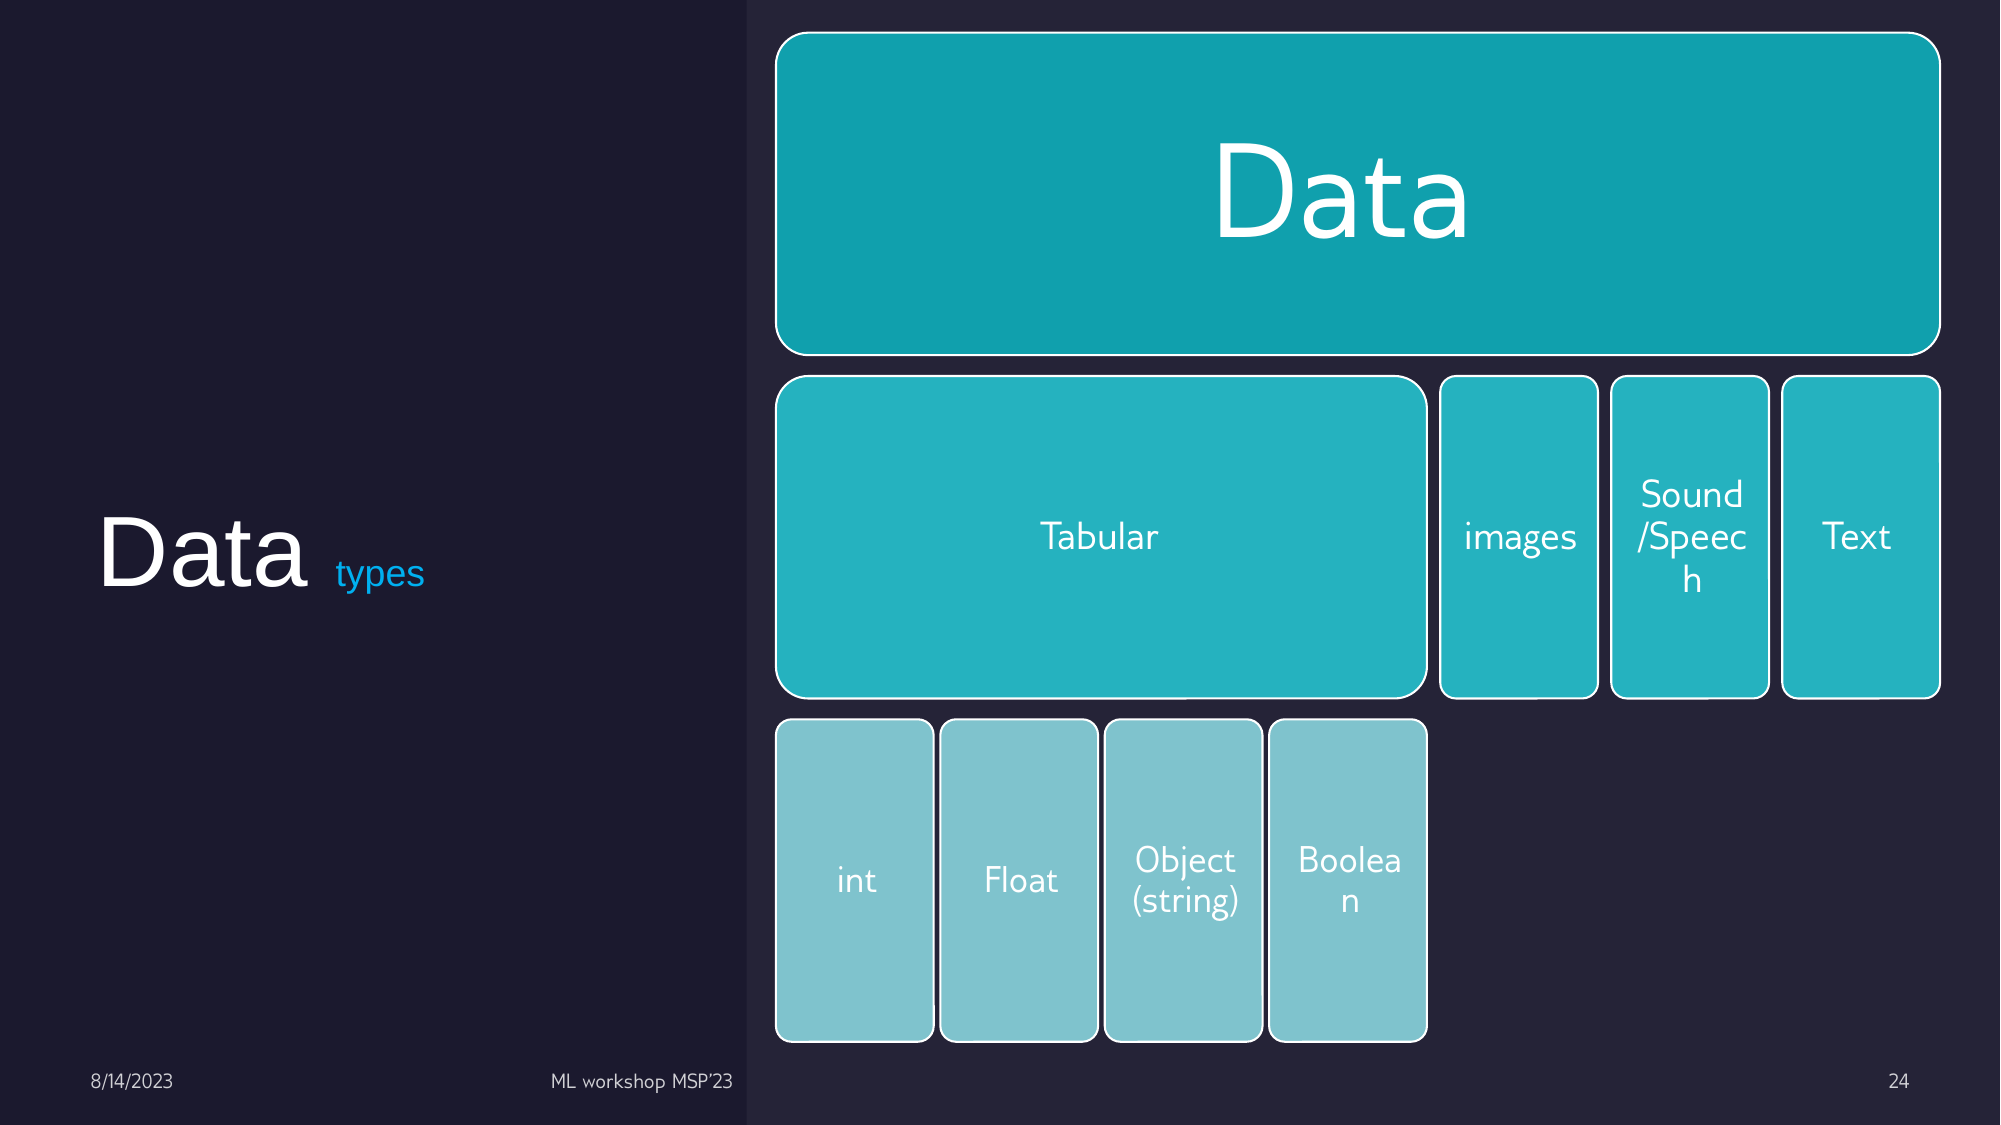

Data
Tabular
int
Float
Object (string)
Boolean
images
Sound /Speech
Text
Data types

8/14/2023
ML workshop MSP’23
24